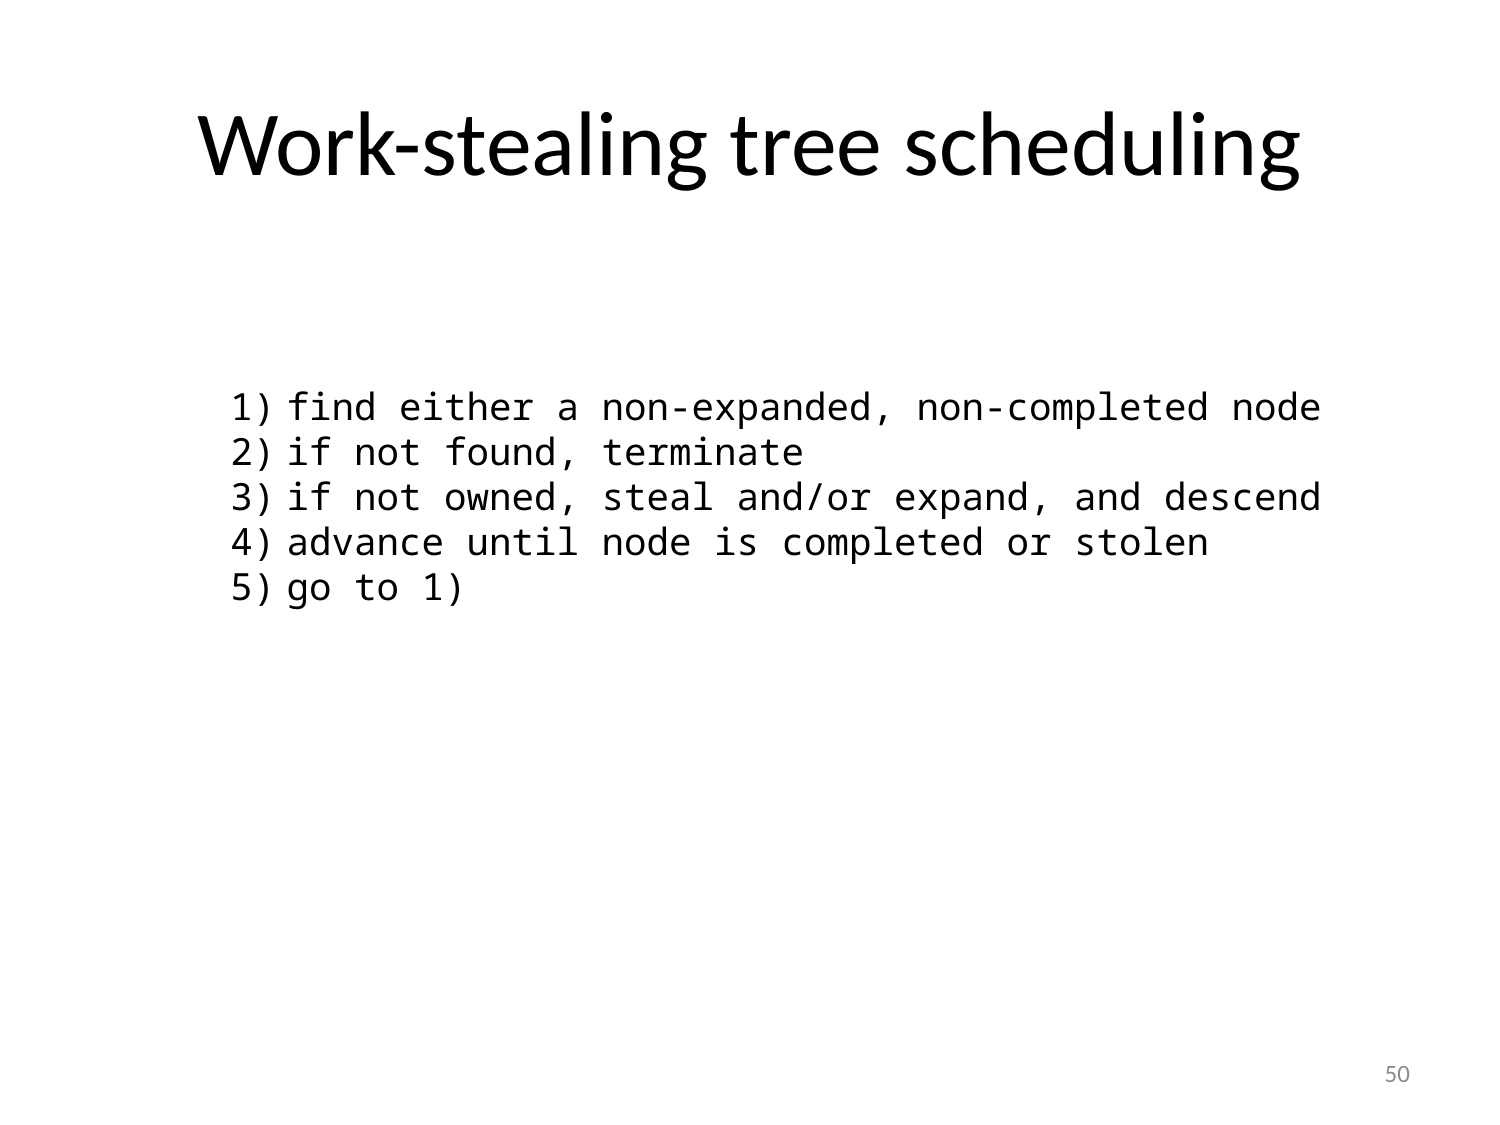

# Work-stealing tree scheduling
find either a non-expanded, non-completed node
if not found, terminate
if not owned, steal and/or expand, and descend
advance until node is completed or stolen
go to 1)
50